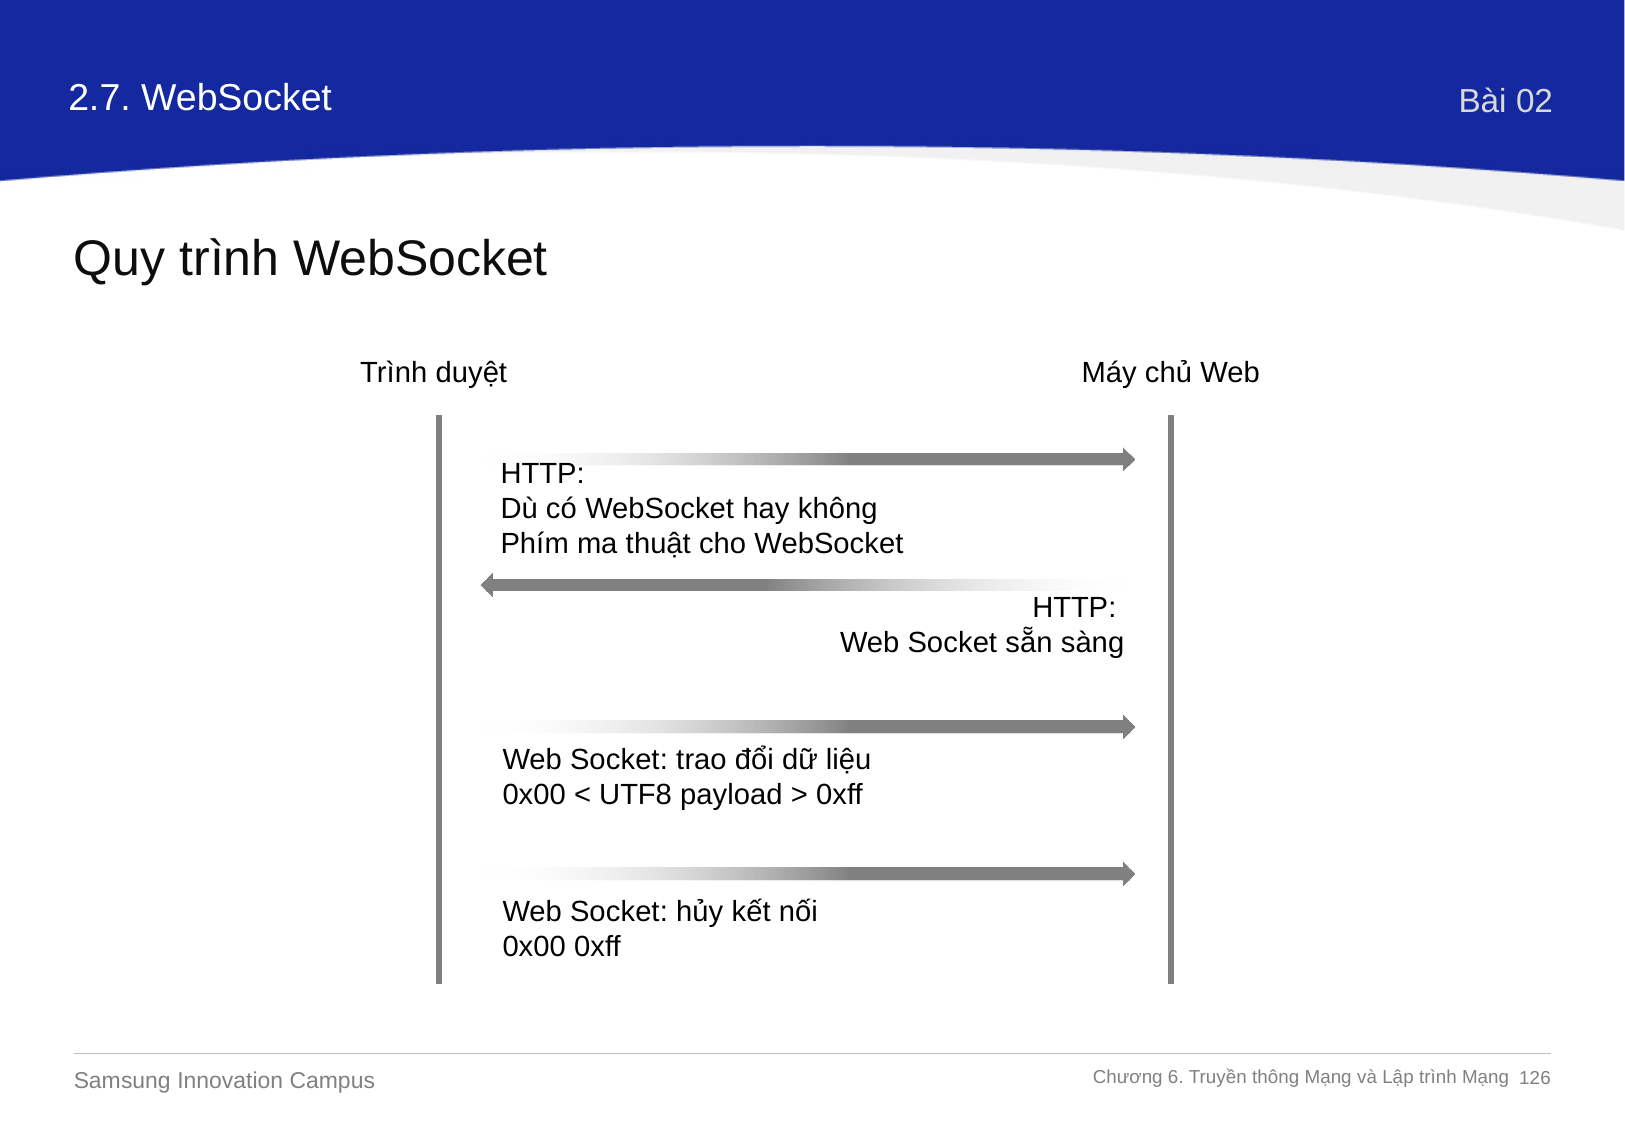

2.7. WebSocket
Bài 02
Quy trình WebSocket
Trình duyệt
Máy chủ Web
HTTP:
Dù có WebSocket hay không
Phím ma thuật cho WebSocket
HTTP:
Web Socket sẵn sàng
Web Socket: trao đổi dữ liệu
0x00 < UTF8 payload > 0xff
Web Socket: hủy kết nối
0x00 0xff